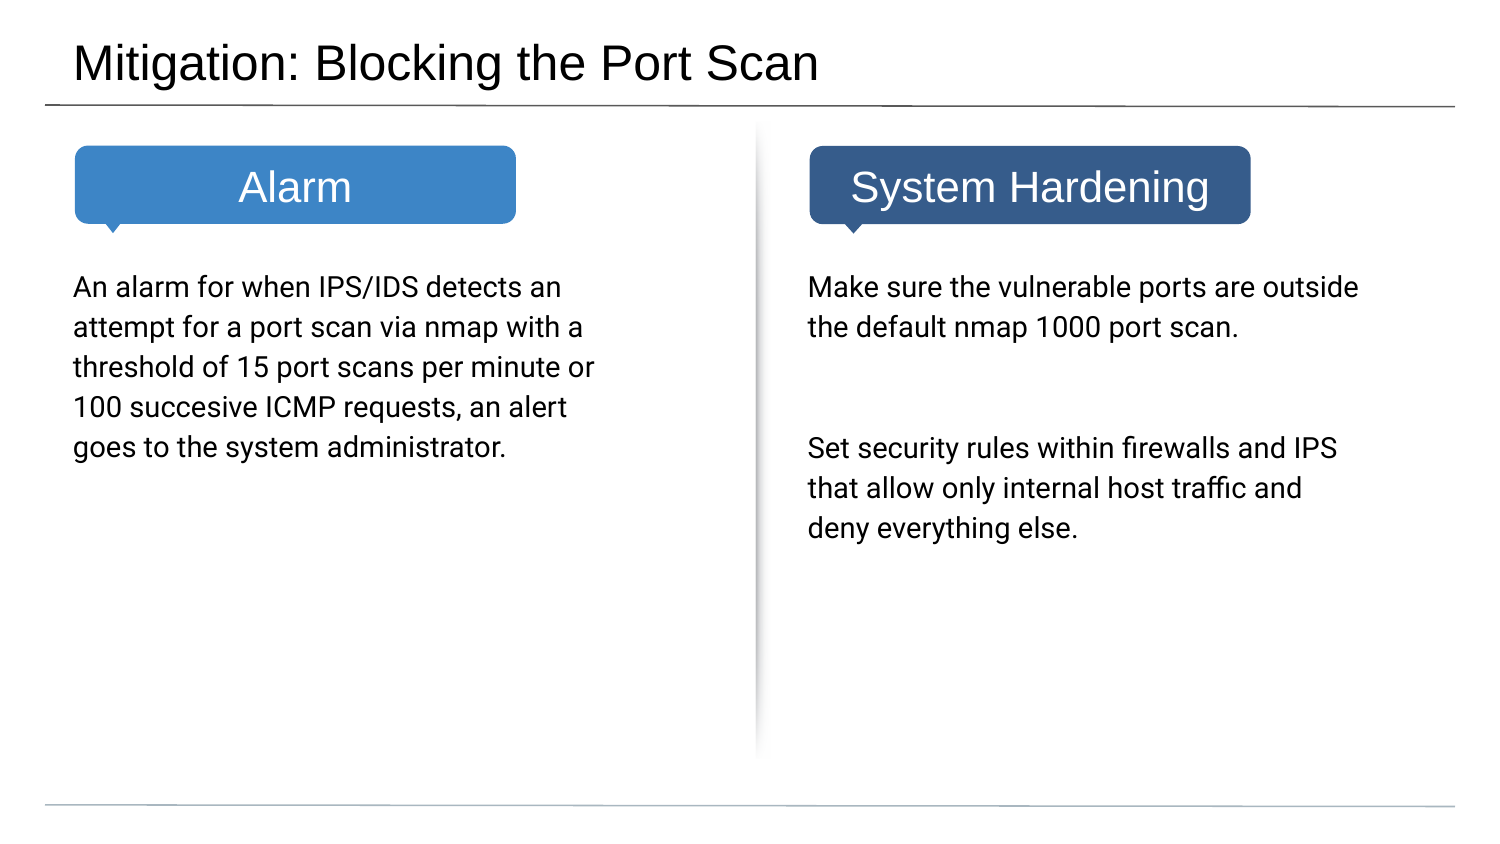

# Mitigation: Blocking the Port Scan
An alarm for when IPS/IDS detects an attempt for a port scan via nmap with a threshold of 15 port scans per minute or 100 succesive ICMP requests, an alert goes to the system administrator.

Make sure the vulnerable ports are outside the default nmap 1000 port scan.

Set security rules within firewalls and IPS that allow only internal host traffic and deny everything else.